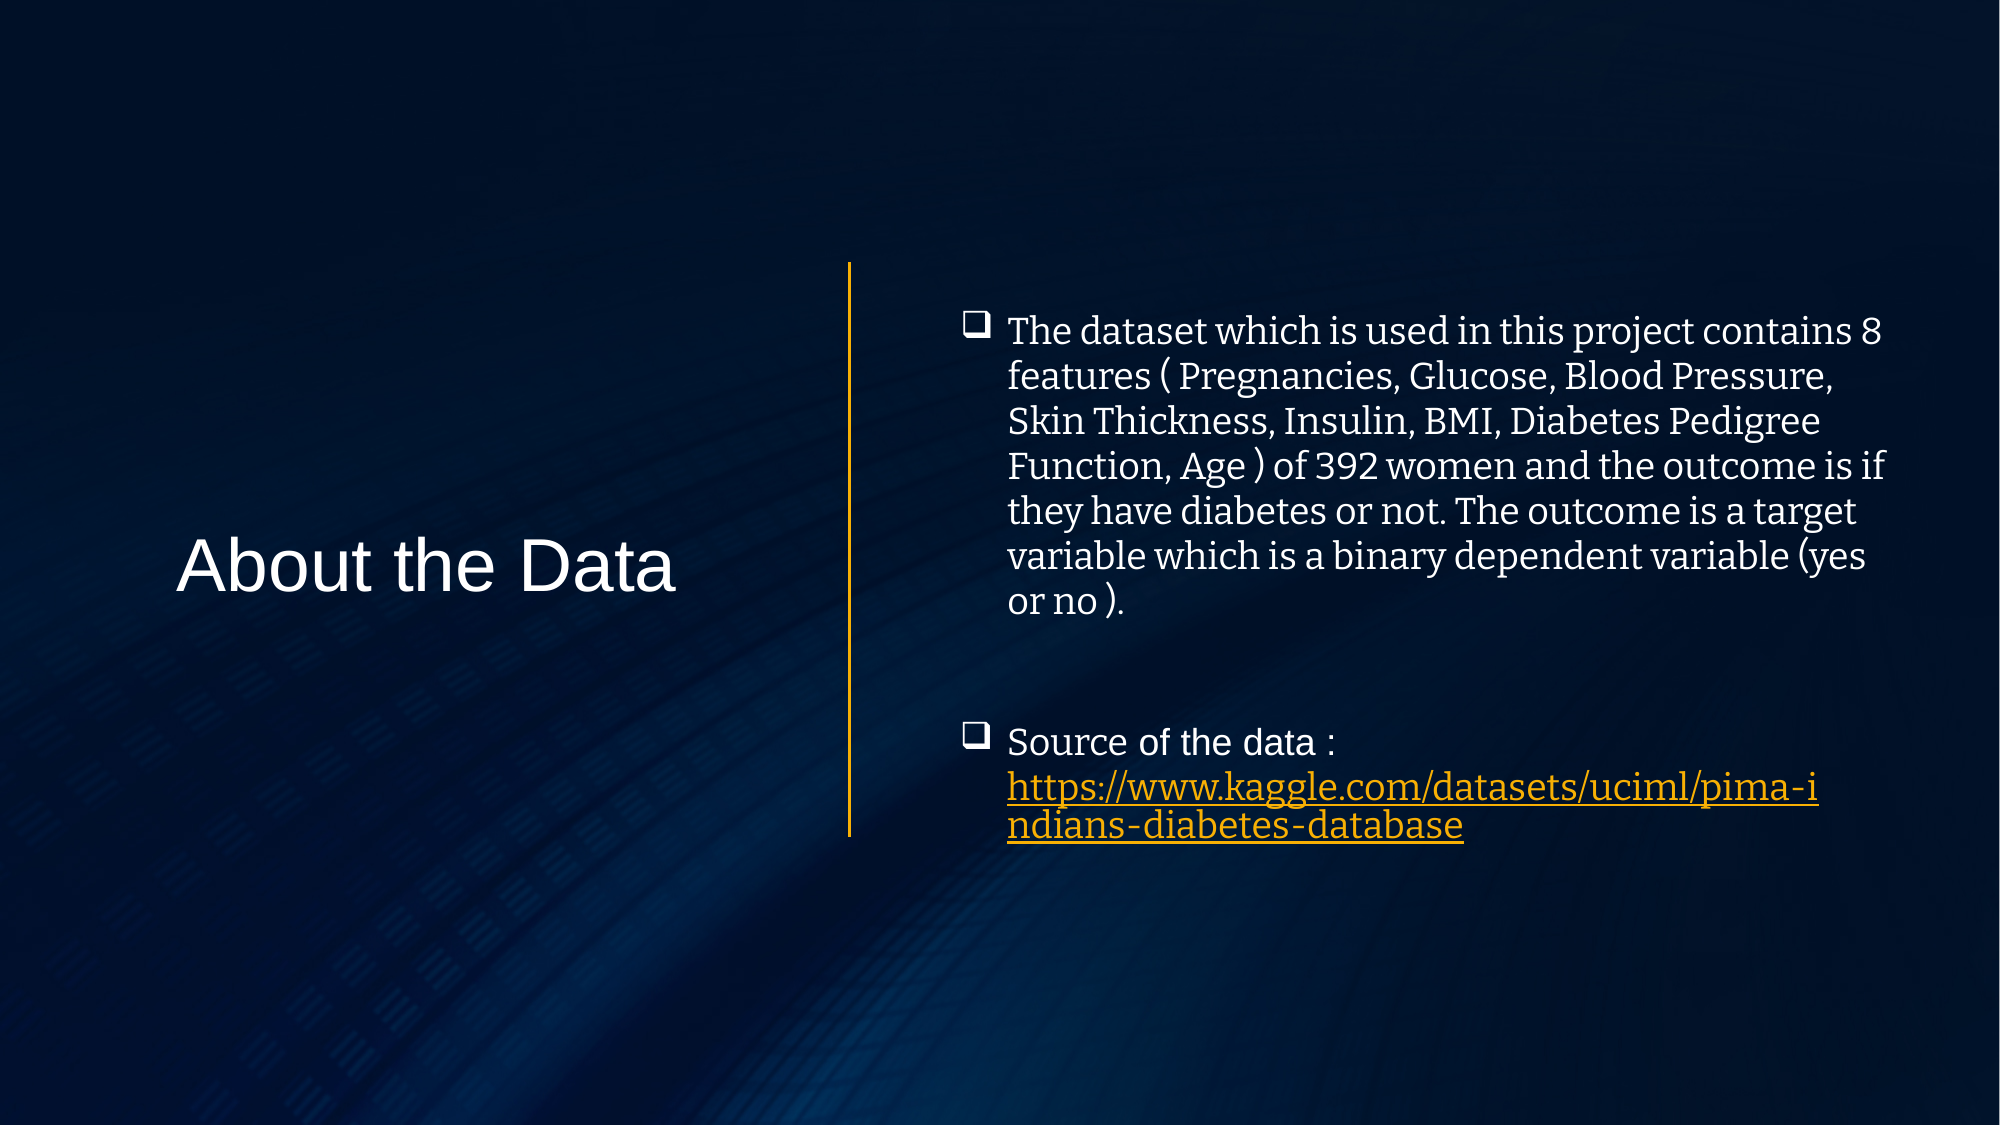

The dataset which is used in this project contains 8 features ( Pregnancies, Glucose, Blood Pressure, Skin Thickness, Insulin, BMI, Diabetes Pedigree Function, Age ) of 392 women and the outcome is if they have diabetes or not. The outcome is a target variable which is a binary dependent variable (yes or no ).
About the Data
Source of the data : https://www.kaggle.com/datasets/uciml/pima-indians-diabetes-database